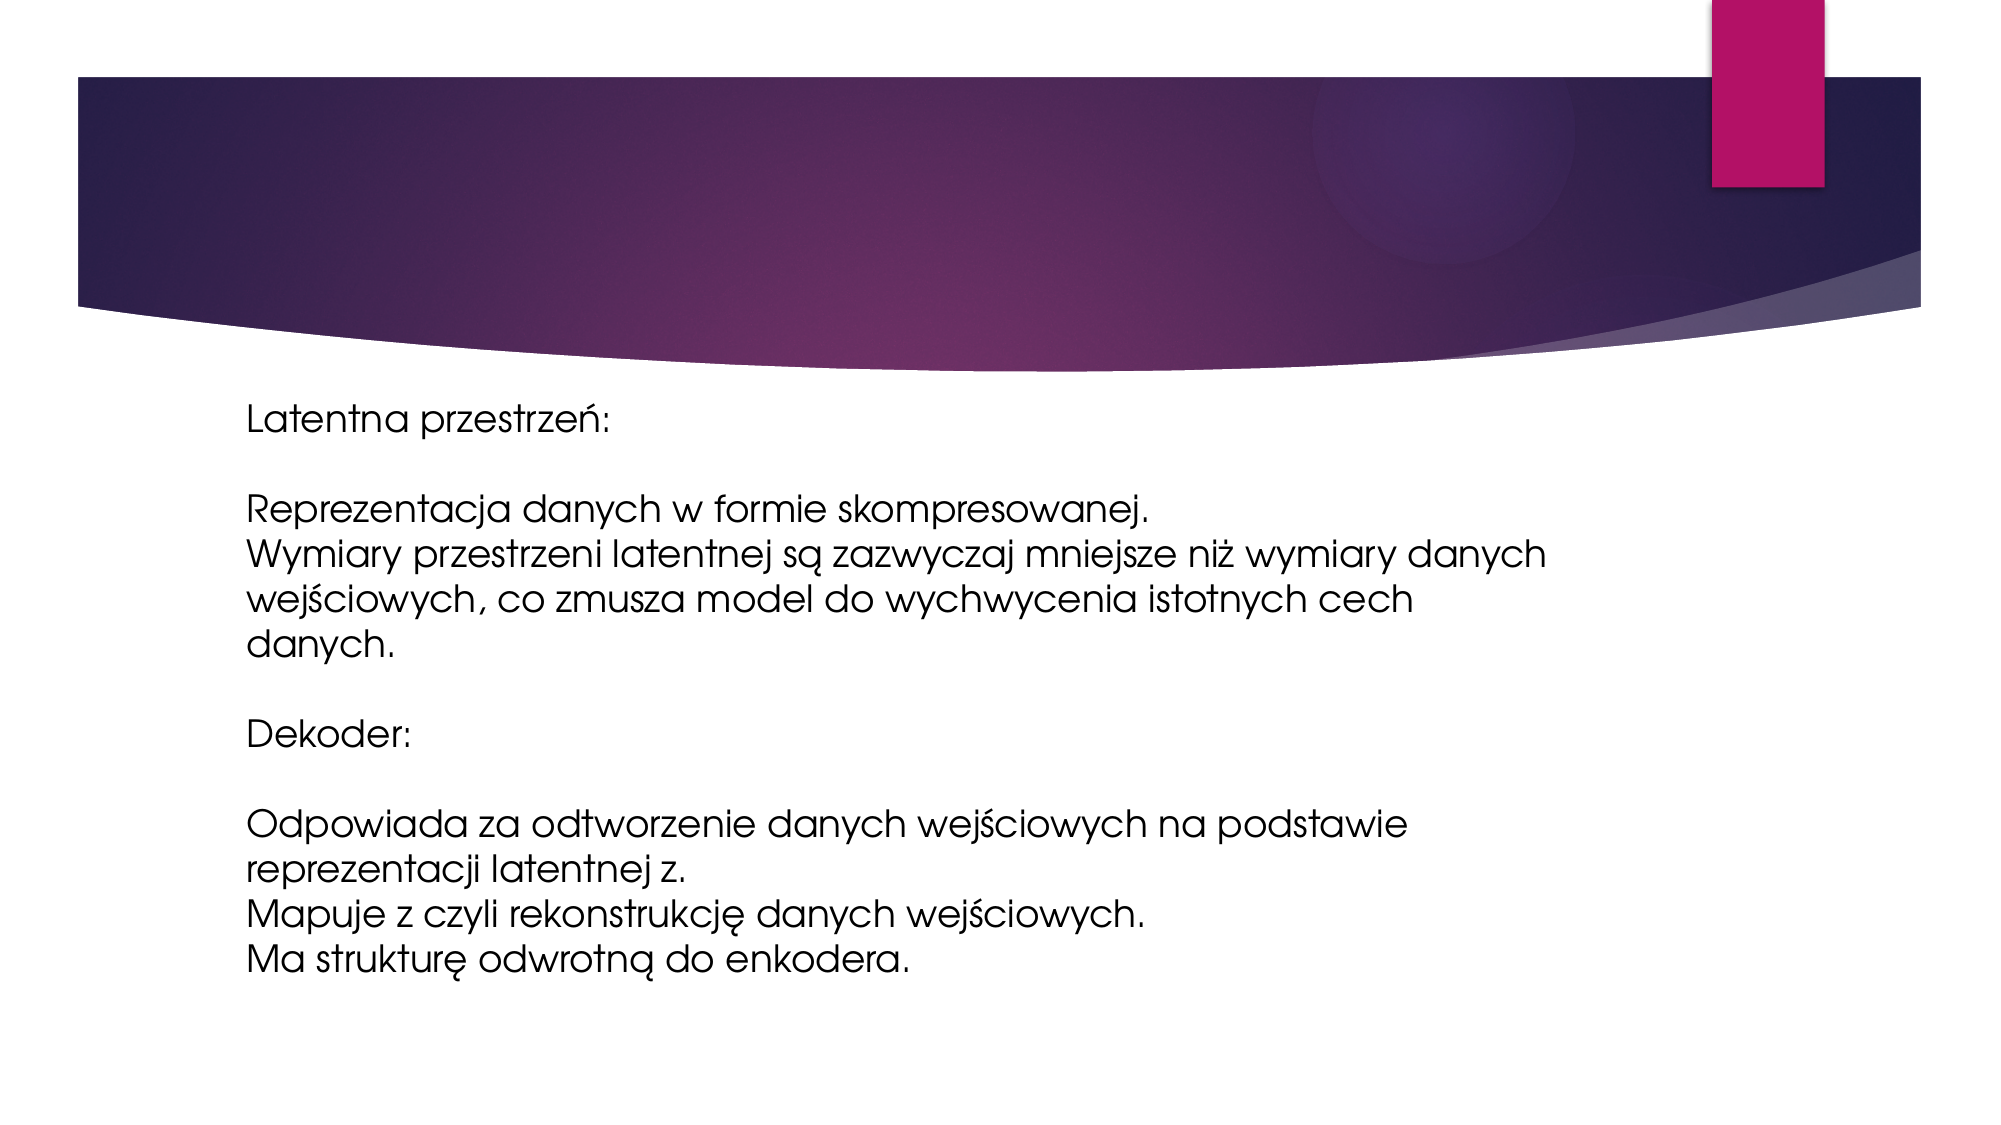

#
Latentna przestrzeń:

Reprezentacja danych w formie skompresowanej.
Wymiary przestrzeni latentnej są zazwyczaj mniejsze niż wymiary danych wejściowych, co zmusza model do wychwycenia istotnych cech danych.

Dekoder:

Odpowiada za odtworzenie danych wejściowych na podstawie reprezentacji latentnej z.
Mapuje z czyli rekonstrukcję danych wejściowych.
Ma strukturę odwrotną do enkodera.